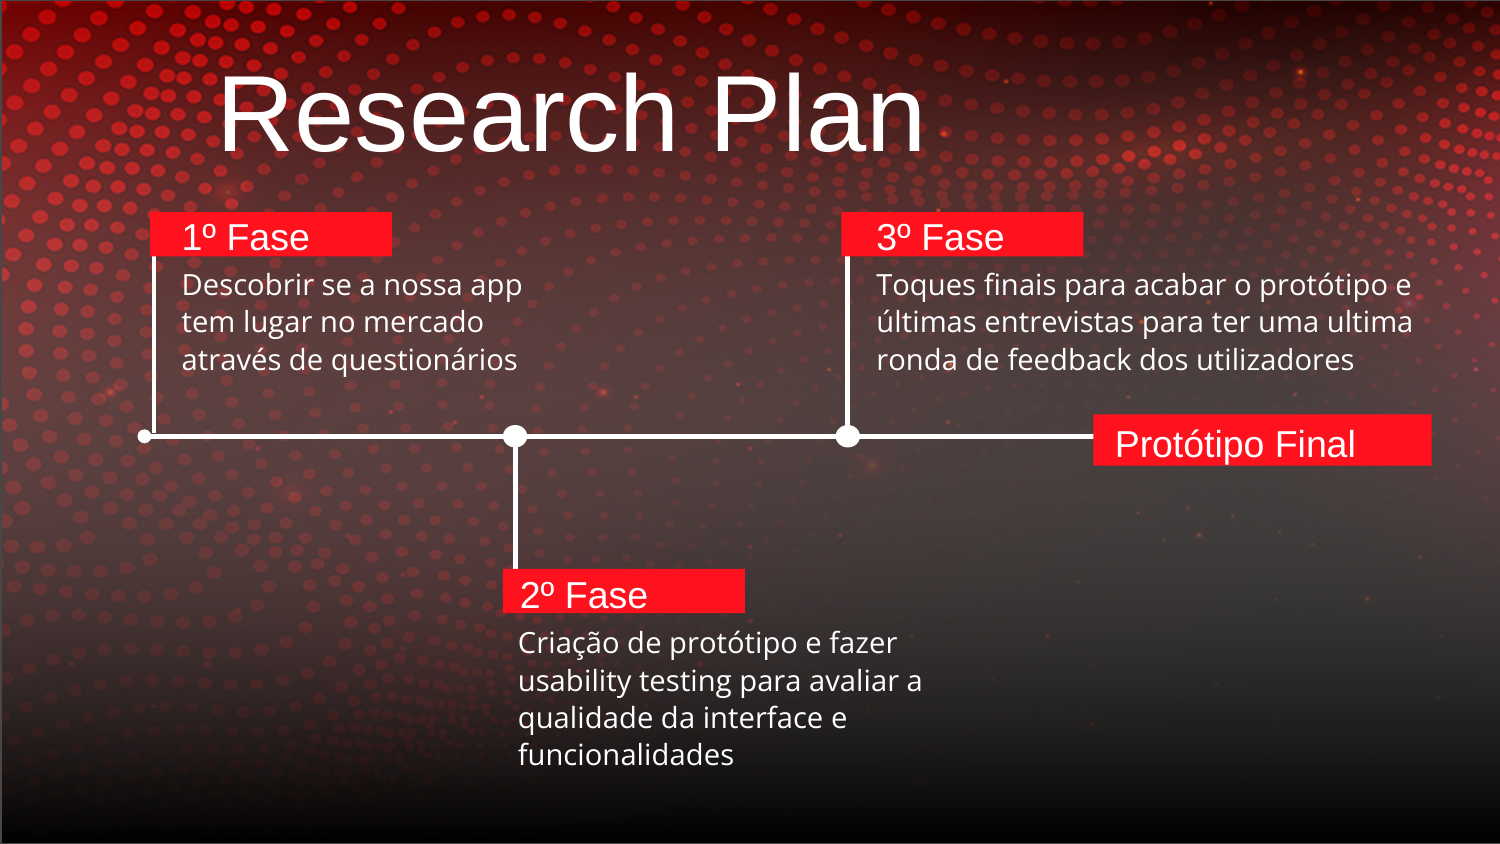

Research Plan
3º Fase
1º Fase

Descobrir se a nossa app tem lugar no mercado através de questionários
Toques finais para acabar o protótipo e últimas entrevistas para ter uma ultima ronda de feedback dos utilizadores
Protótipo Final

2º Fase

Criação de protótipo e fazer usability testing para avaliar a qualidade da interface e funcionalidades